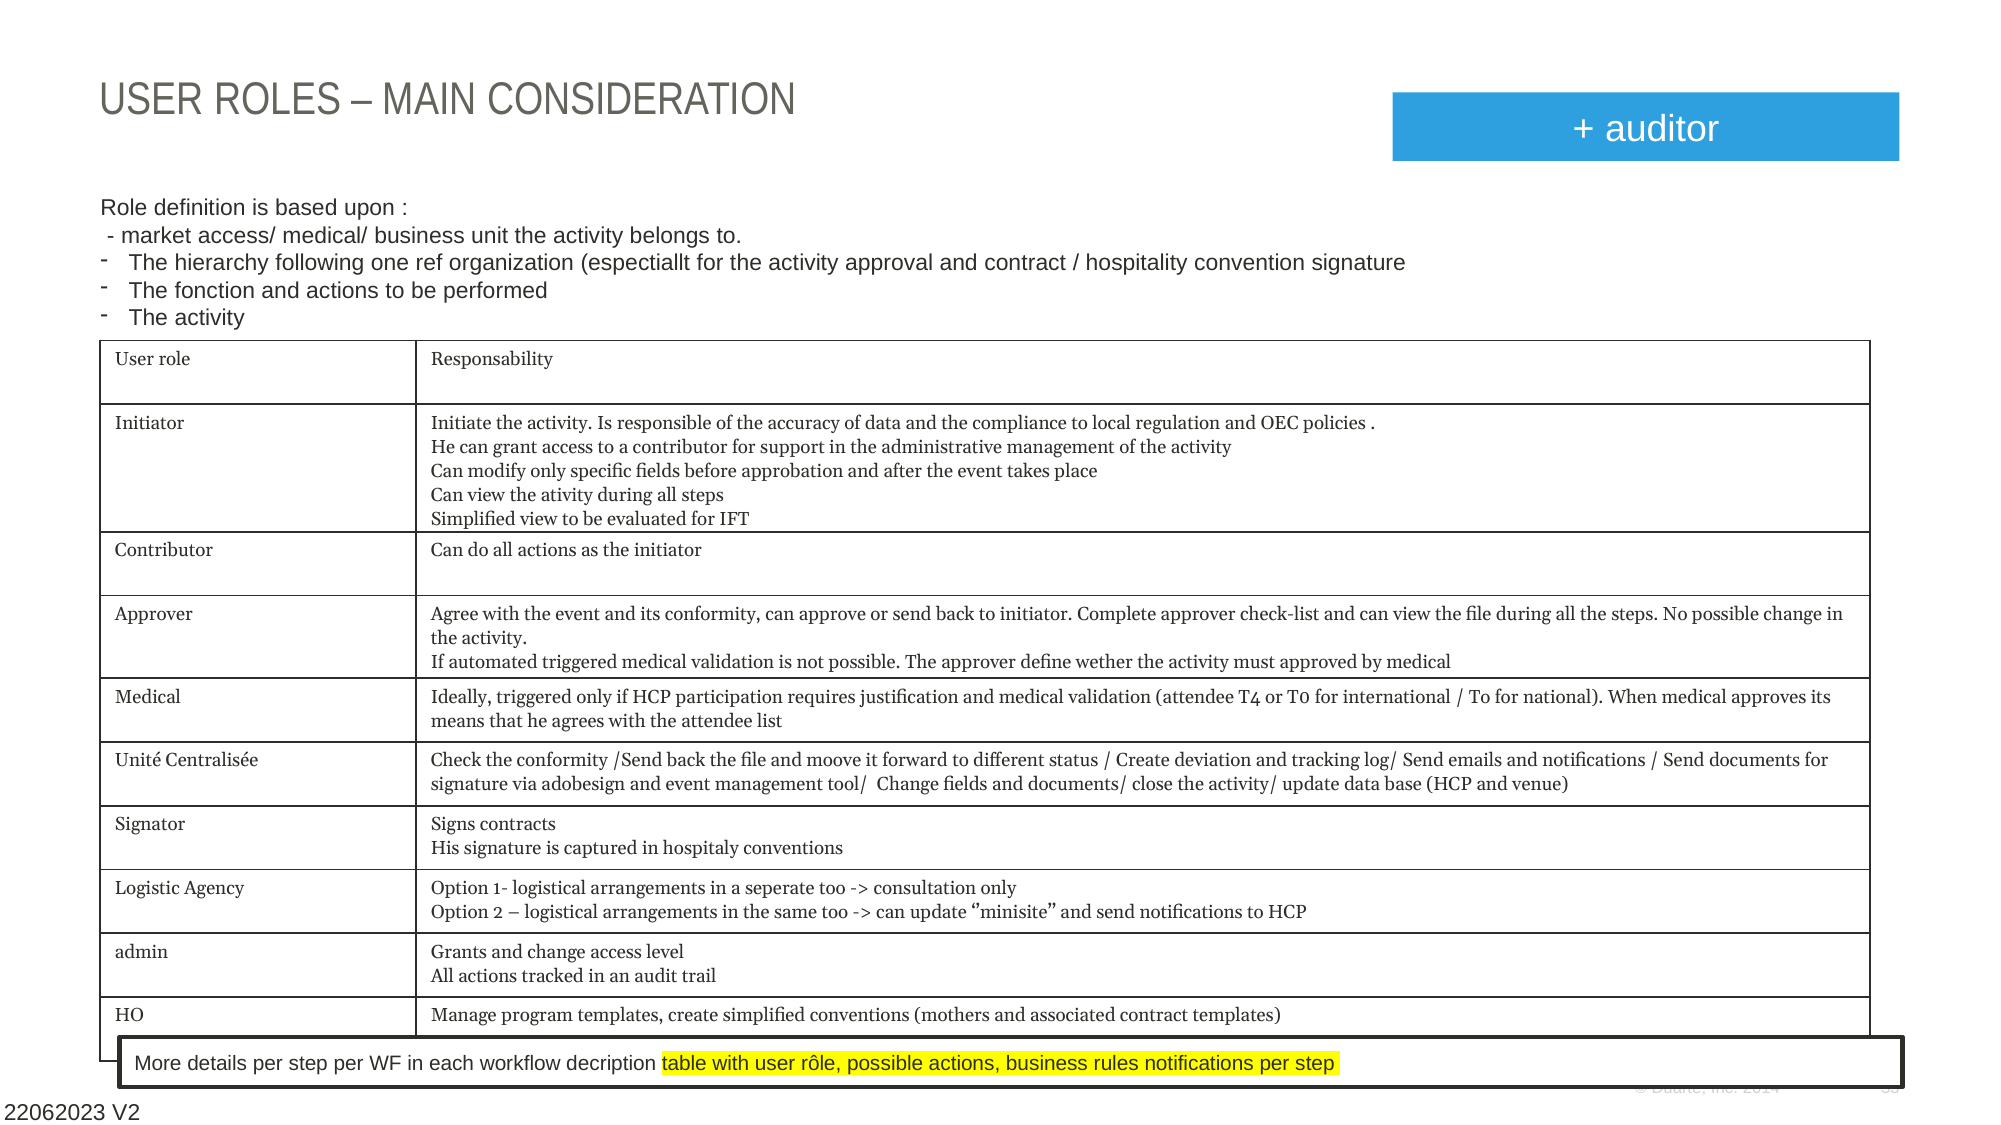

# USER Roles – main consideration
+ auditor
Role definition is based upon :
 - market access/ medical/ business unit the activity belongs to.
The hierarchy following one ref organization (espectiallt for the activity approval and contract / hospitality convention signature
The fonction and actions to be performed
The activity

| User role | Responsability |
| --- | --- |
| Initiator | Initiate the activity. Is responsible of the accuracy of data and the compliance to local regulation and OEC policies . He can grant access to a contributor for support in the administrative management of the activity Can modify only specific fields before approbation and after the event takes place Can view the ativity during all steps Simplified view to be evaluated for IFT |
| Contributor | Can do all actions as the initiator |
| Approver | Agree with the event and its conformity, can approve or send back to initiator. Complete approver check-list and can view the file during all the steps. No possible change in the activity. If automated triggered medical validation is not possible. The approver define wether the activity must approved by medical |
| Medical | Ideally, triggered only if HCP participation requires justification and medical validation (attendee T4 or T0 for international / To for national). When medical approves its means that he agrees with the attendee list |
| Unité Centralisée | Check the conformity /Send back the file and moove it forward to different status / Create deviation and tracking log/ Send emails and notifications / Send documents for signature via adobesign and event management tool/ Change fields and documents/ close the activity/ update data base (HCP and venue) |
| Signator | Signs contracts His signature is captured in hospitaly conventions |
| Logistic Agency | Option 1- logistical arrangements in a seperate too -> consultation only Option 2 – logistical arrangements in the same too -> can update ‘’minisite’’ and send notifications to HCP |
| admin | Grants and change access level All actions tracked in an audit trail |
| HO | Manage program templates, create simplified conventions (mothers and associated contract templates) |
More details per step per WF in each workflow decription table with user rôle, possible actions, business rules notifications per step